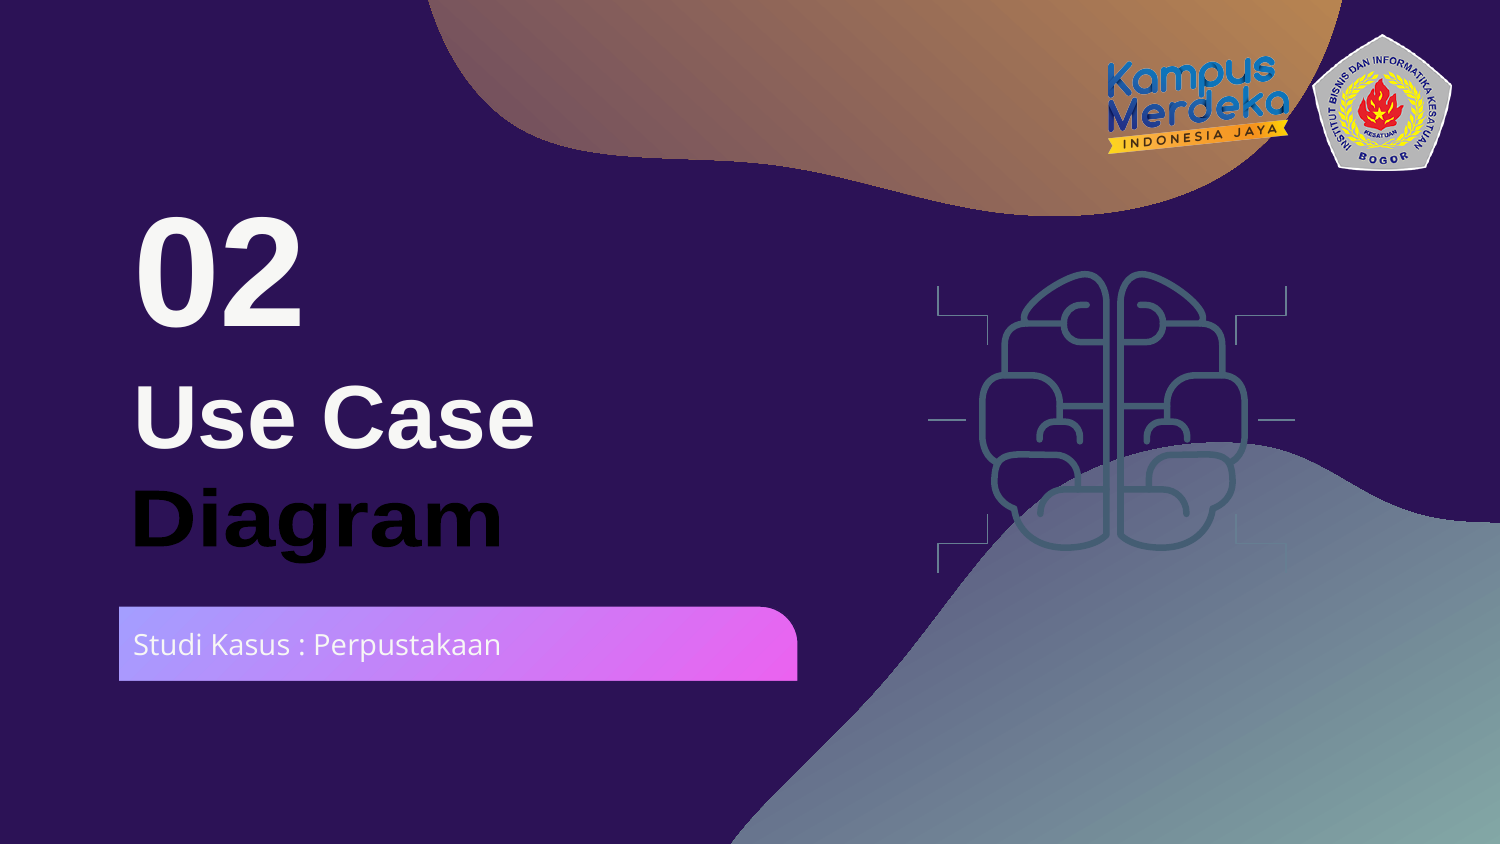

02

# Use Case
Diagram

Studi Kasus : Perpustakaan